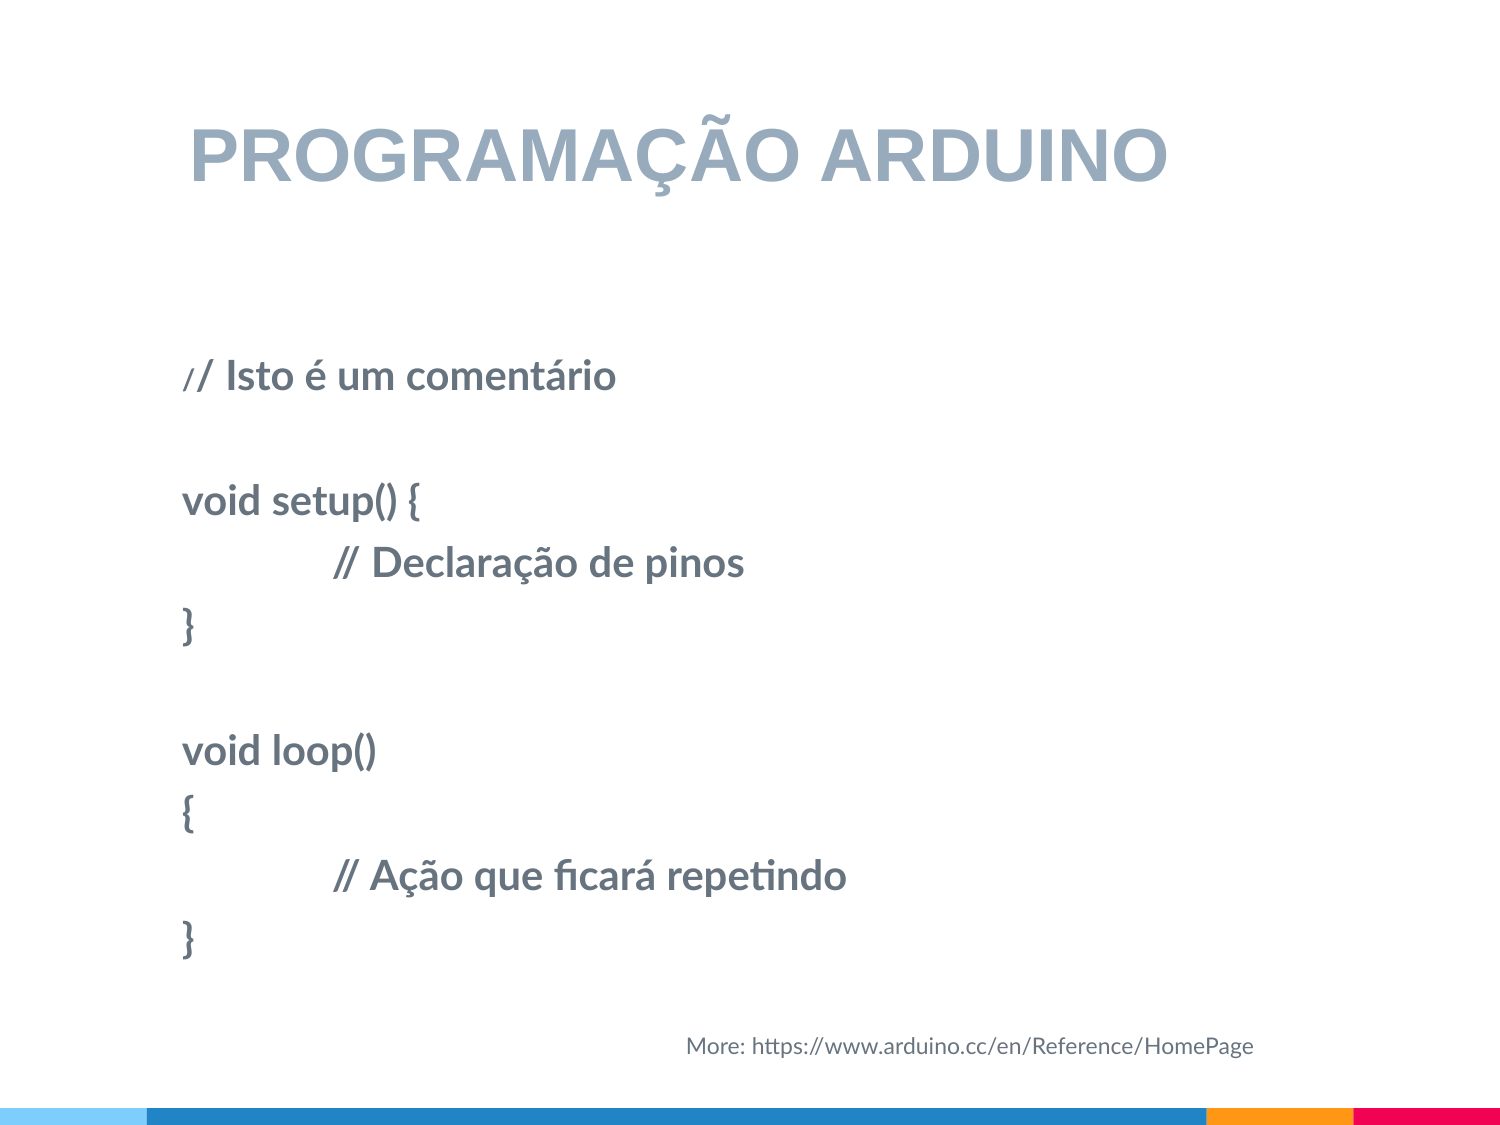

# PROGRAMAÇÃO ARDUINO
// Isto é um comentário

void setup() {
	// Declaração de pinos
}

void loop()
{
	// Ação que ficará repetindo
}

More: https://www.arduino.cc/en/Reference/HomePage